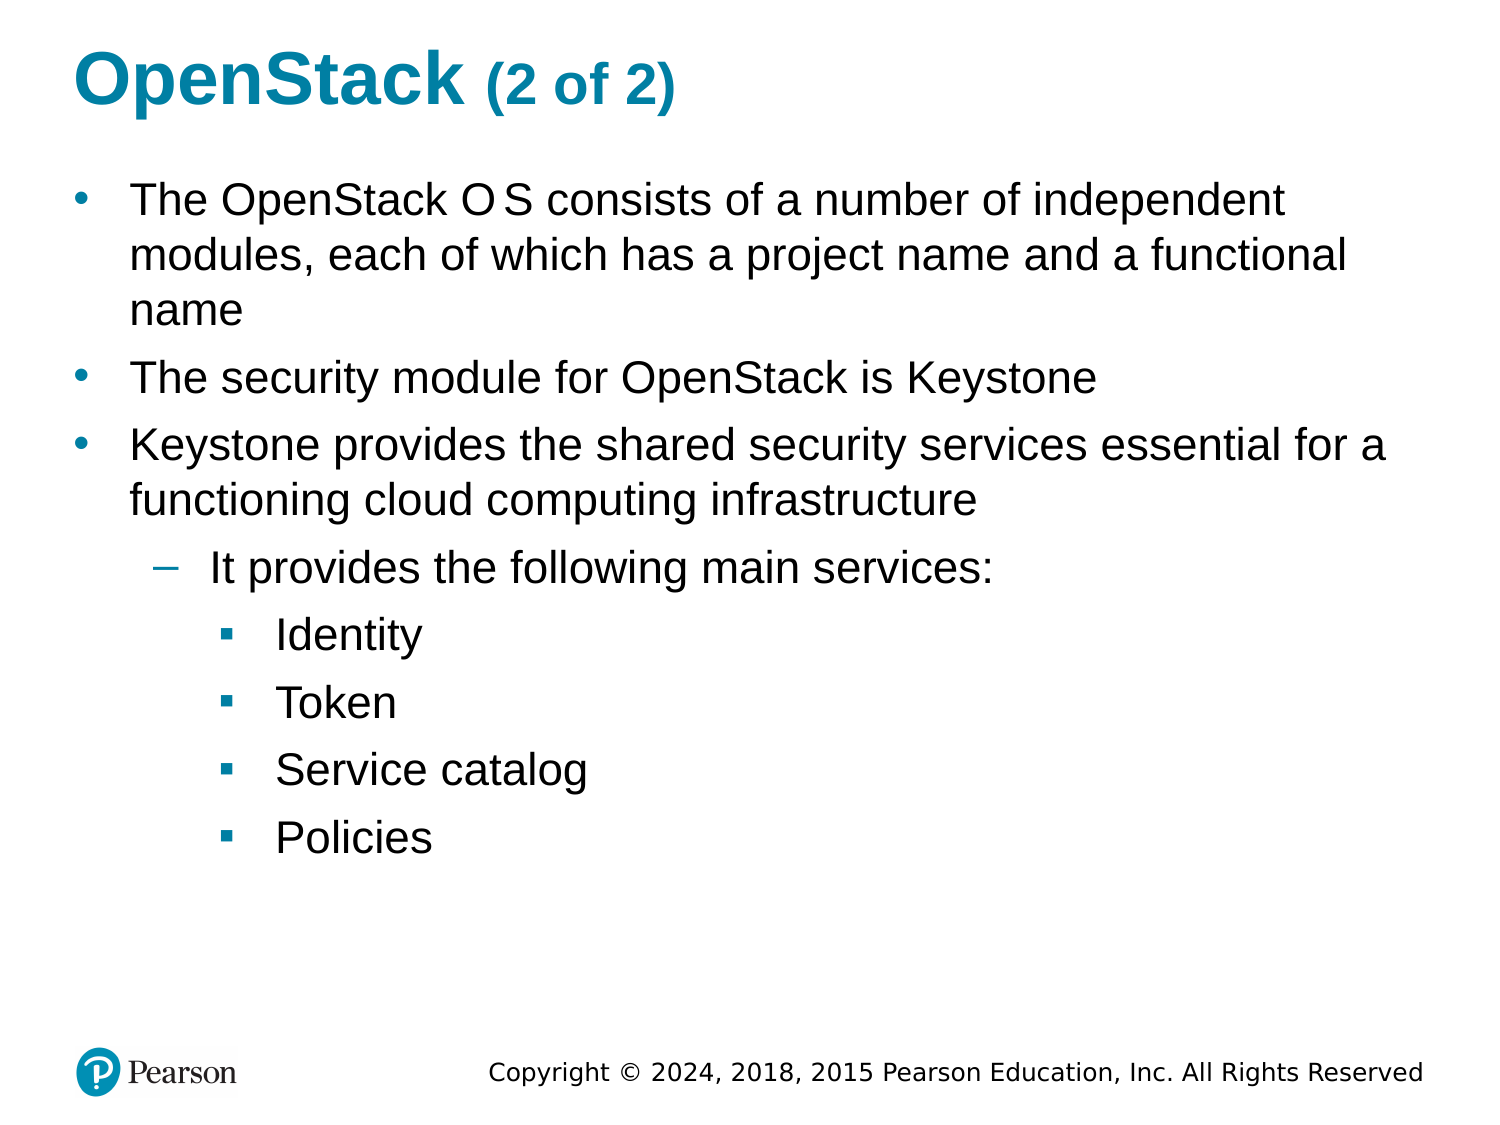

# OpenStack (2 of 2)
The OpenStack O S consists of a number of independent modules, each of which has a project name and a functional name
The security module for OpenStack is Keystone
Keystone provides the shared security services essential for a functioning cloud computing infrastructure
It provides the following main services:
Identity
Token
Service catalog
Policies